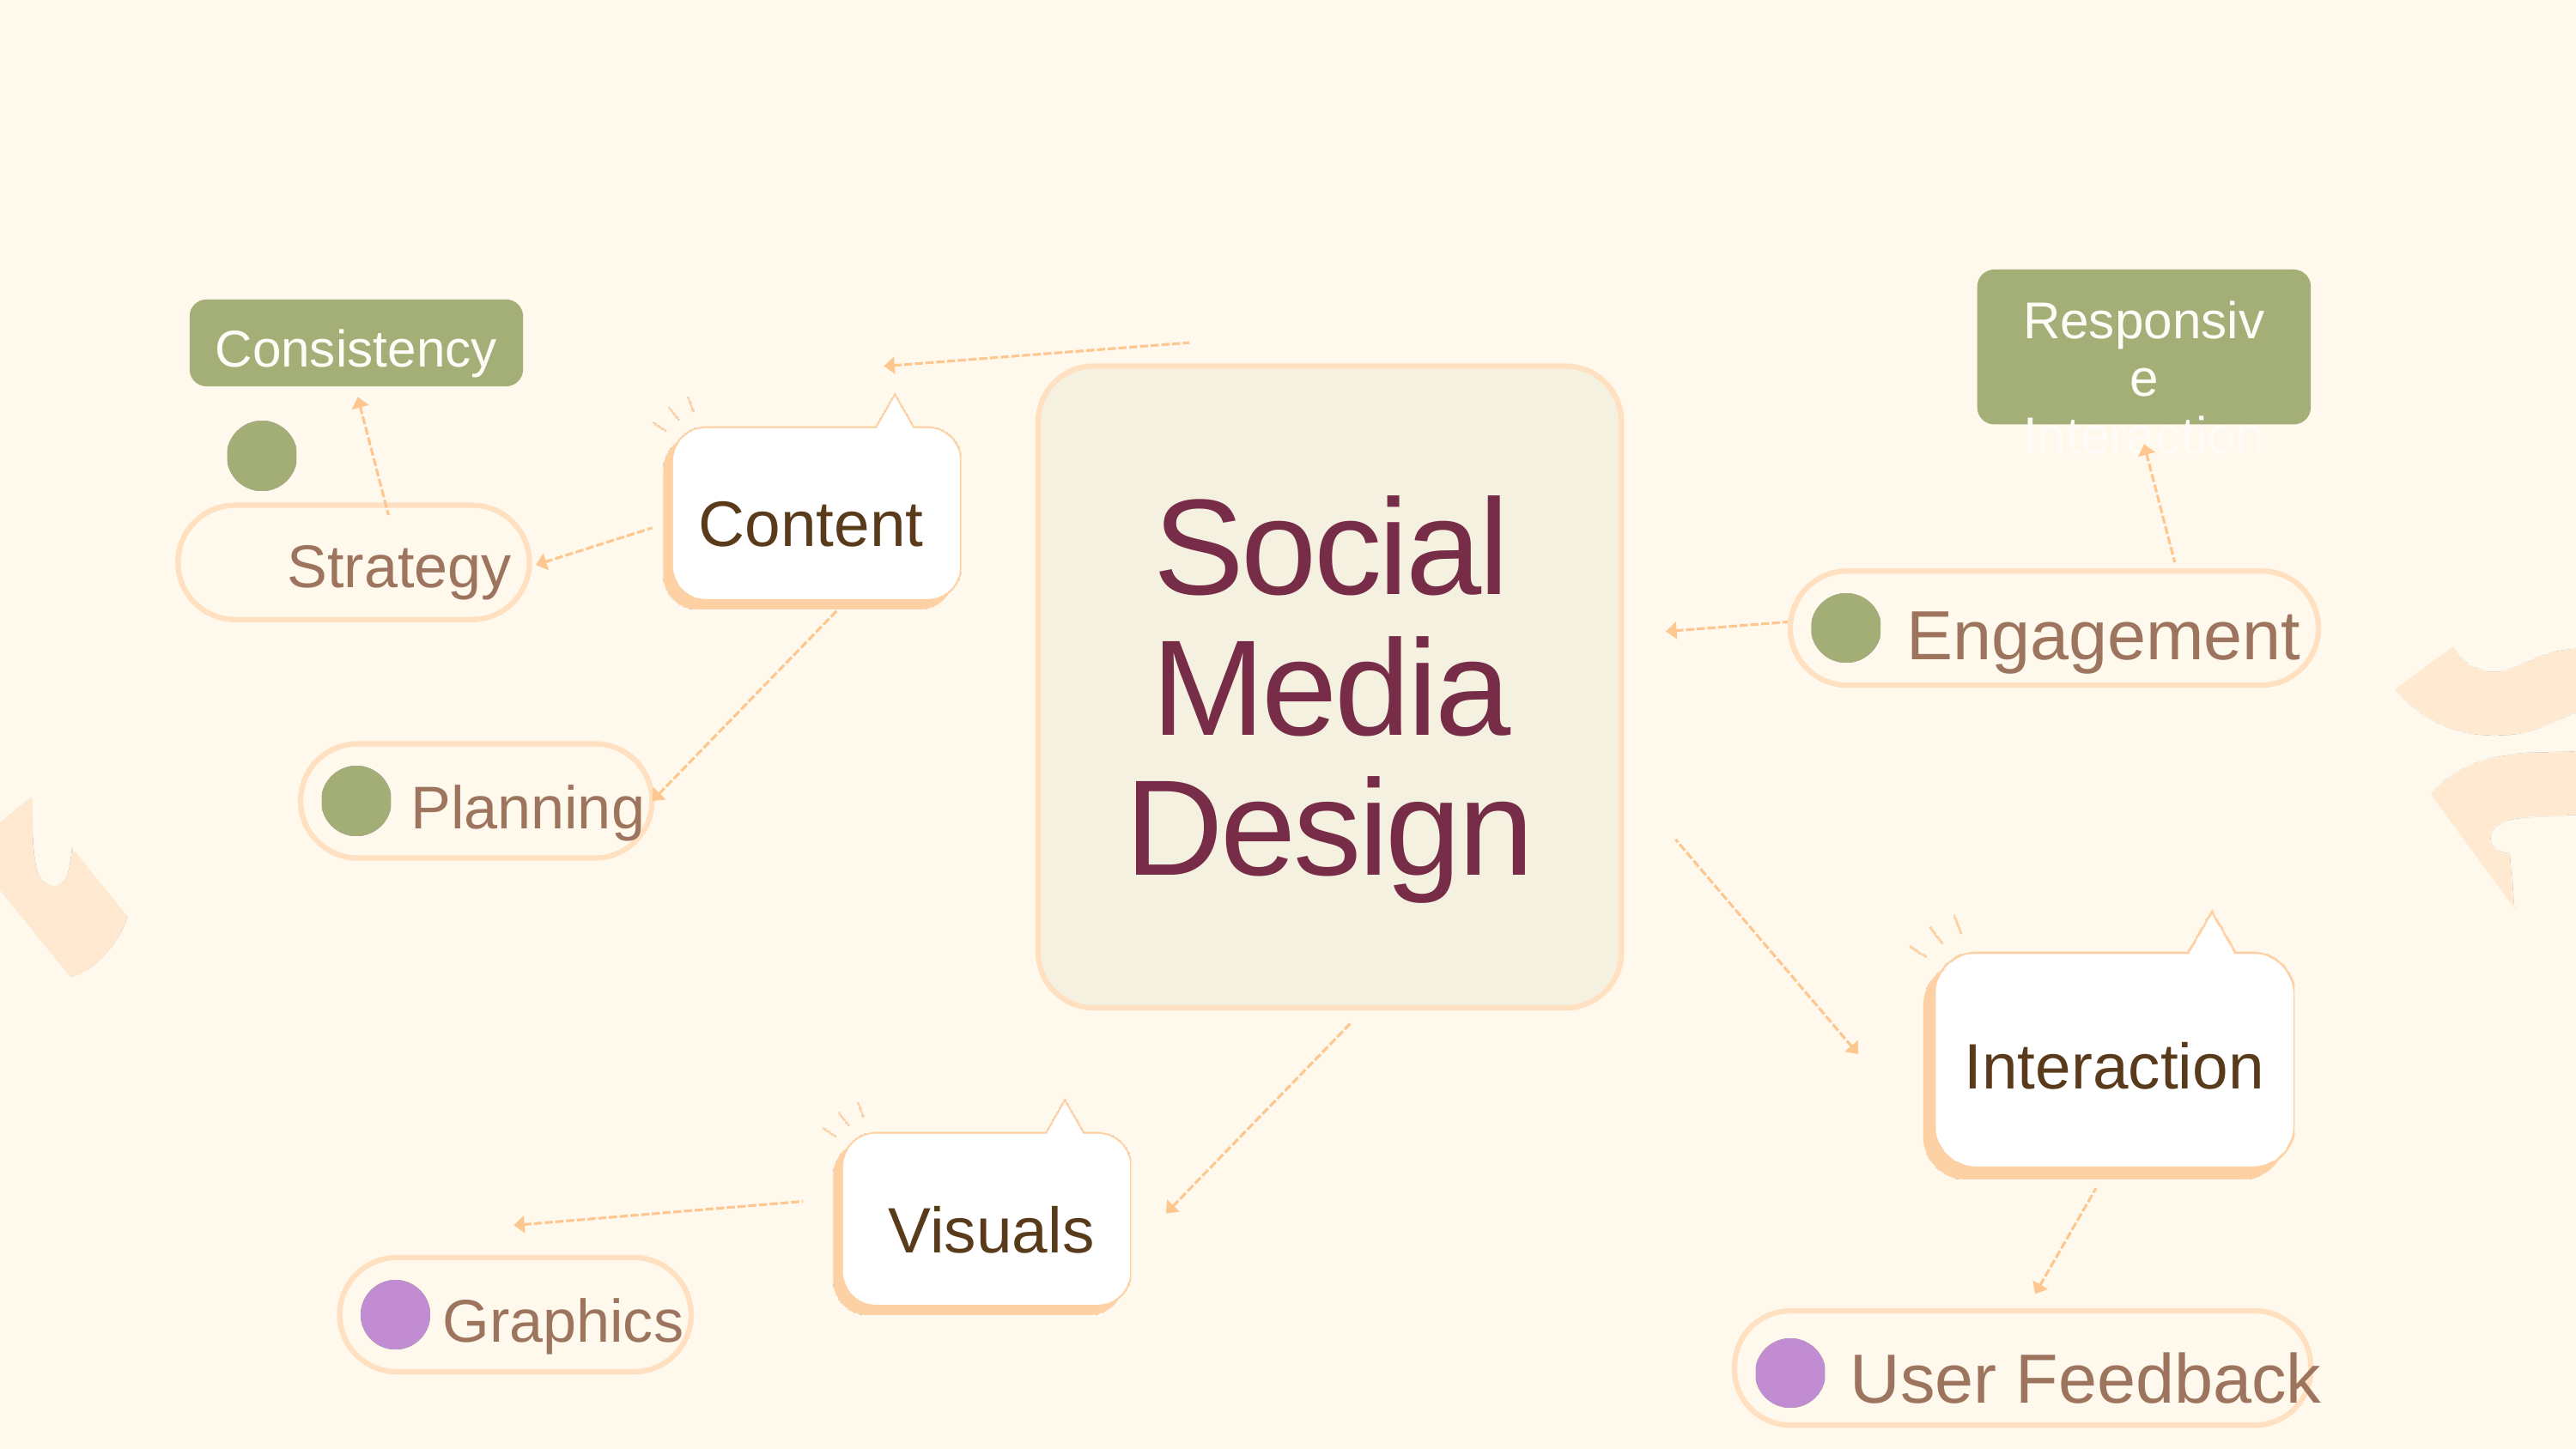

Responsive Interaction

Consistency

Content
Social Media Design

Strategy

Engagement

Planning

Interaction

Visuals

Graphics

User Feedback